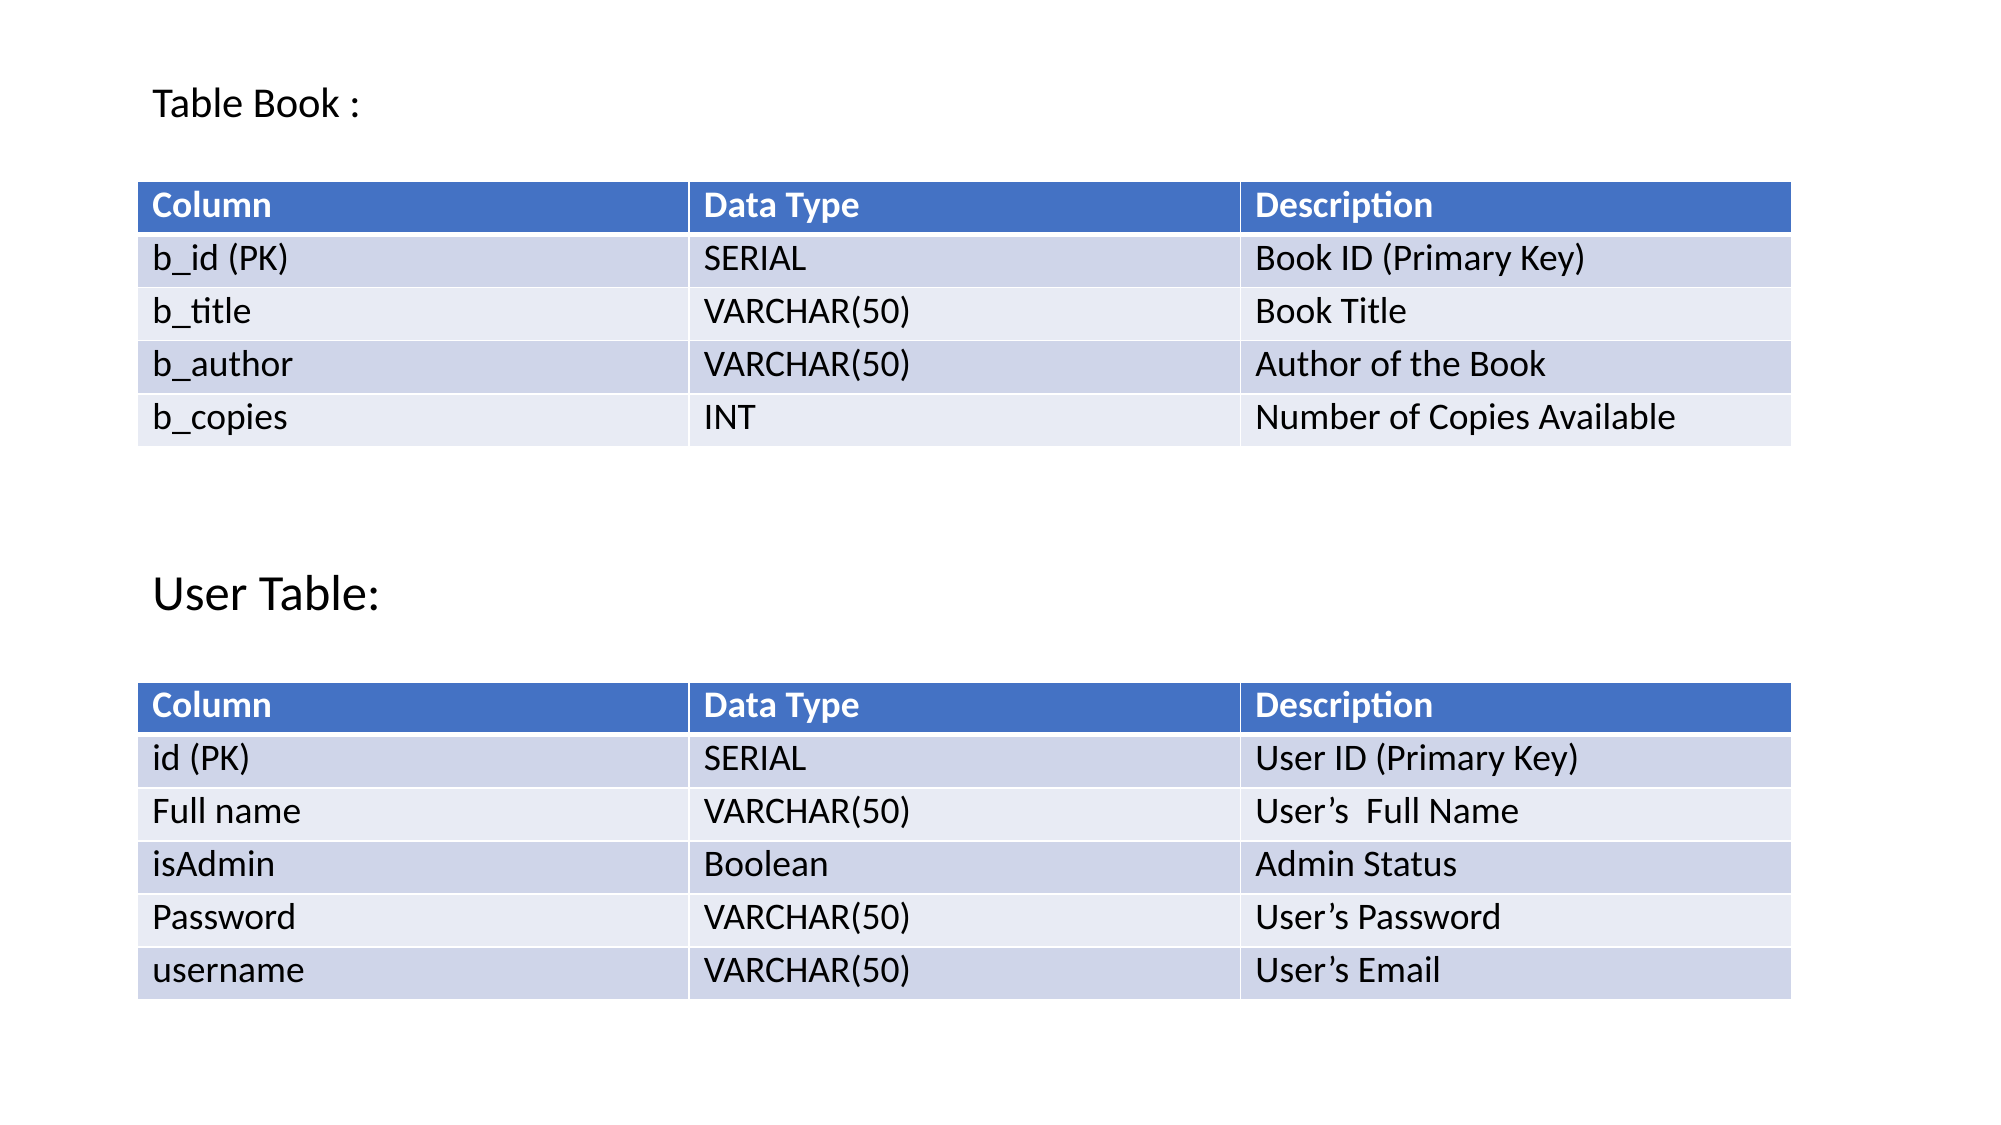

Table Book :

| Column | Data Type | Description |
| --- | --- | --- |
| b\_id (PK) | SERIAL | Book ID (Primary Key) |
| b\_title | VARCHAR(50) | Book Title |
| b\_author | VARCHAR(50) | Author of the Book |
| b\_copies | INT | Number of Copies Available |
User Table:

| Column | Data Type | Description |
| --- | --- | --- |
| id (PK) | SERIAL | User ID (Primary Key) |
| Full name | VARCHAR(50) | User’s Full Name |
| isAdmin | Boolean | Admin Status |
| Password | VARCHAR(50) | User’s Password |
| username | VARCHAR(50) | User’s Email |